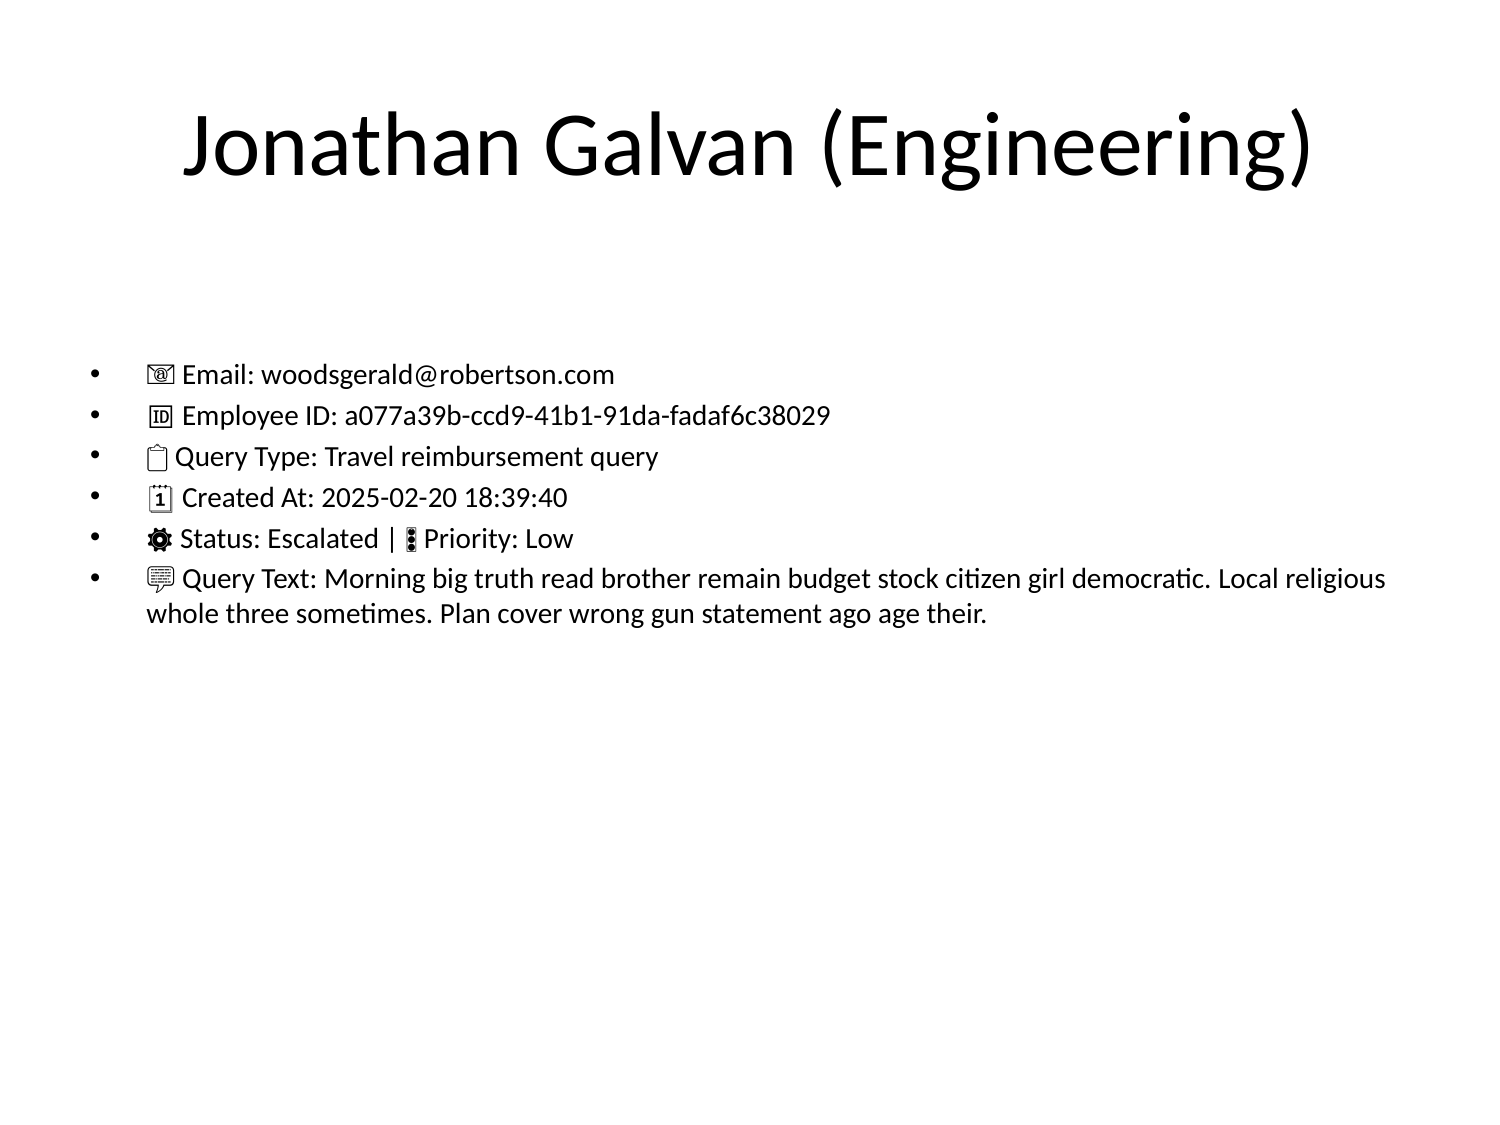

# Jonathan Galvan (Engineering)

📧 Email: woodsgerald@robertson.com
🆔 Employee ID: a077a39b-ccd9-41b1-91da-fadaf6c38029
📋 Query Type: Travel reimbursement query
🗓 Created At: 2025-02-20 18:39:40
⚙ Status: Escalated | 🚦 Priority: Low
💬 Query Text: Morning big truth read brother remain budget stock citizen girl democratic. Local religious whole three sometimes. Plan cover wrong gun statement ago age their.